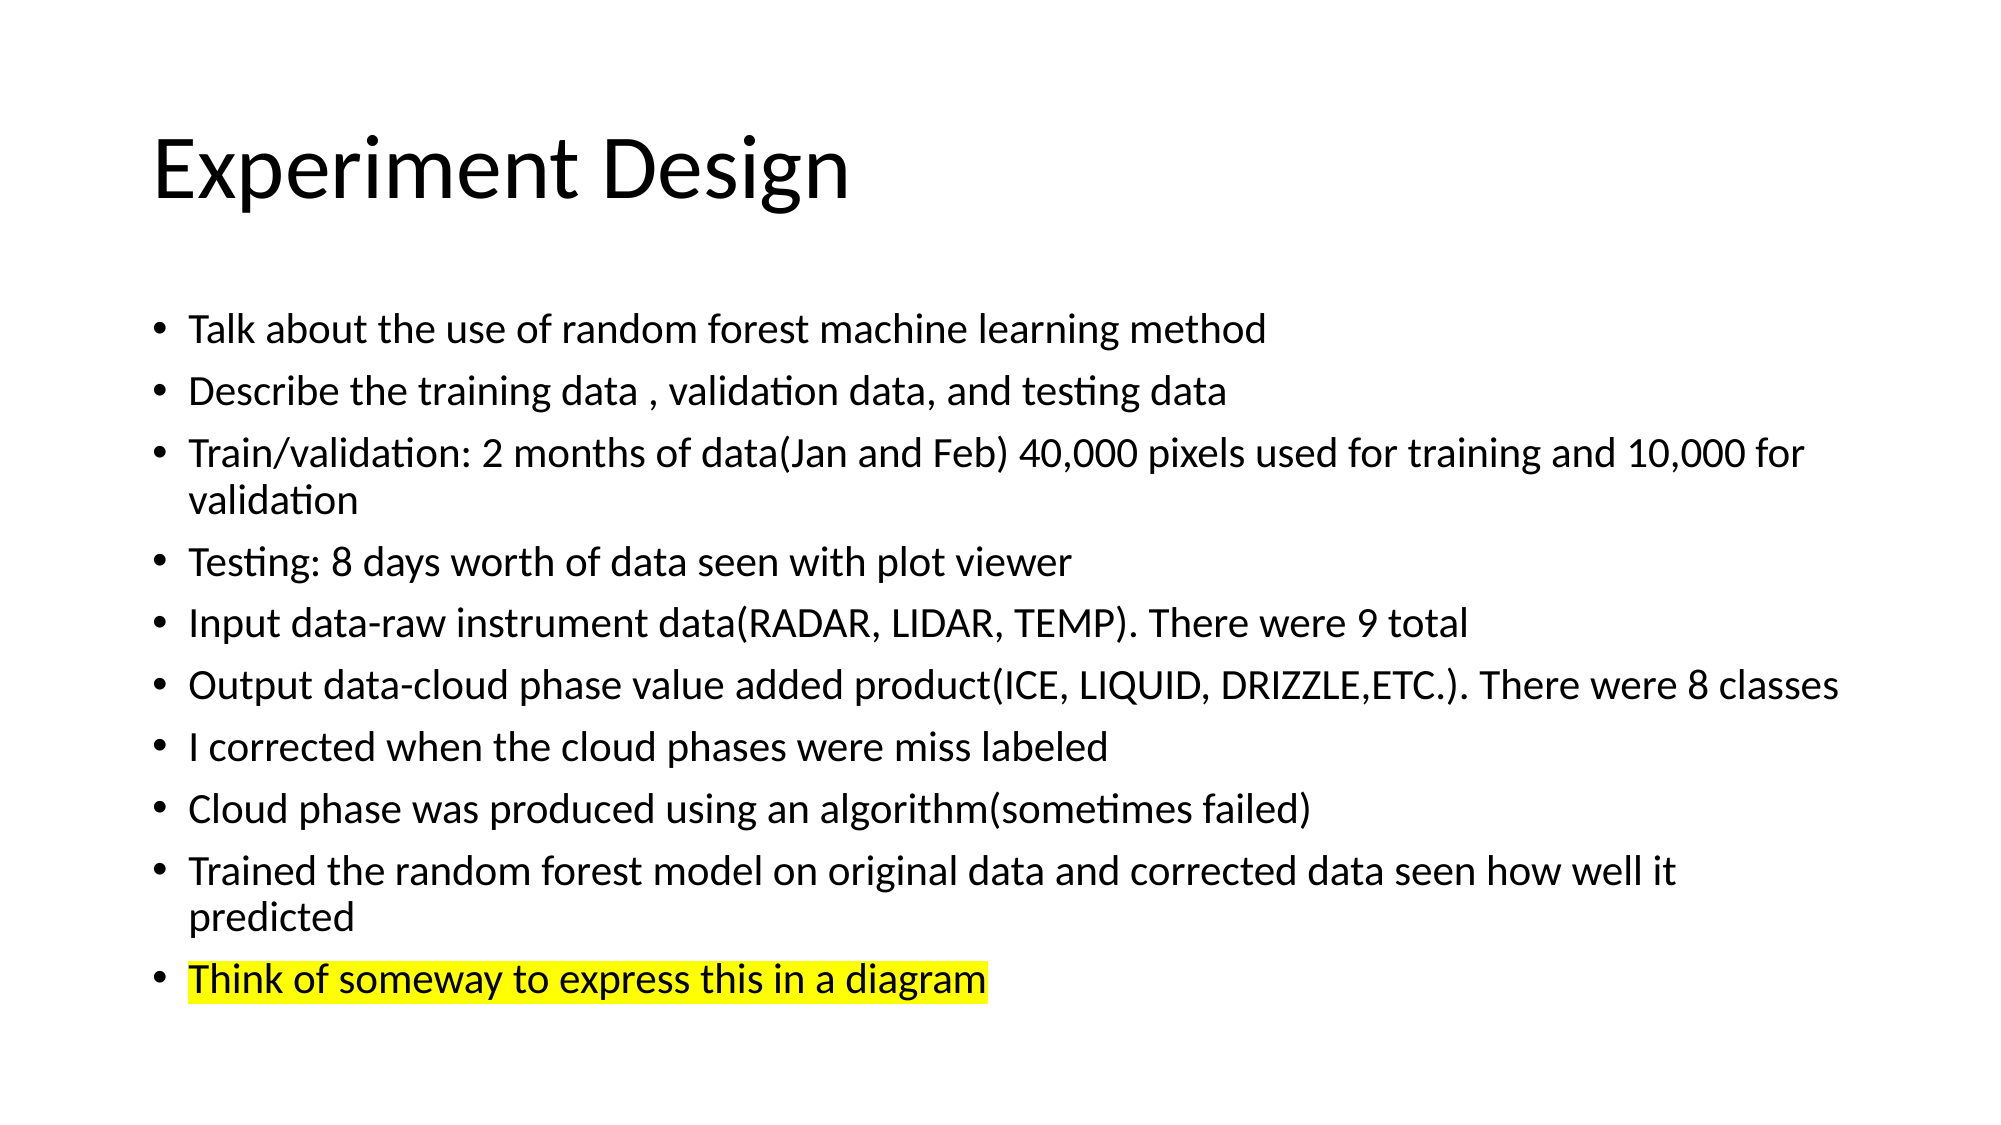

# Experiment Design
Talk about the use of random forest machine learning method
Describe the training data , validation data, and testing data
Train/validation: 2 months of data(Jan and Feb) 40,000 pixels used for training and 10,000 for validation
Testing: 8 days worth of data seen with plot viewer
Input data-raw instrument data(RADAR, LIDAR, TEMP). There were 9 total
Output data-cloud phase value added product(ICE, LIQUID, DRIZZLE,ETC.). There were 8 classes
I corrected when the cloud phases were miss labeled
Cloud phase was produced using an algorithm(sometimes failed)
Trained the random forest model on original data and corrected data seen how well it predicted
Think of someway to express this in a diagram